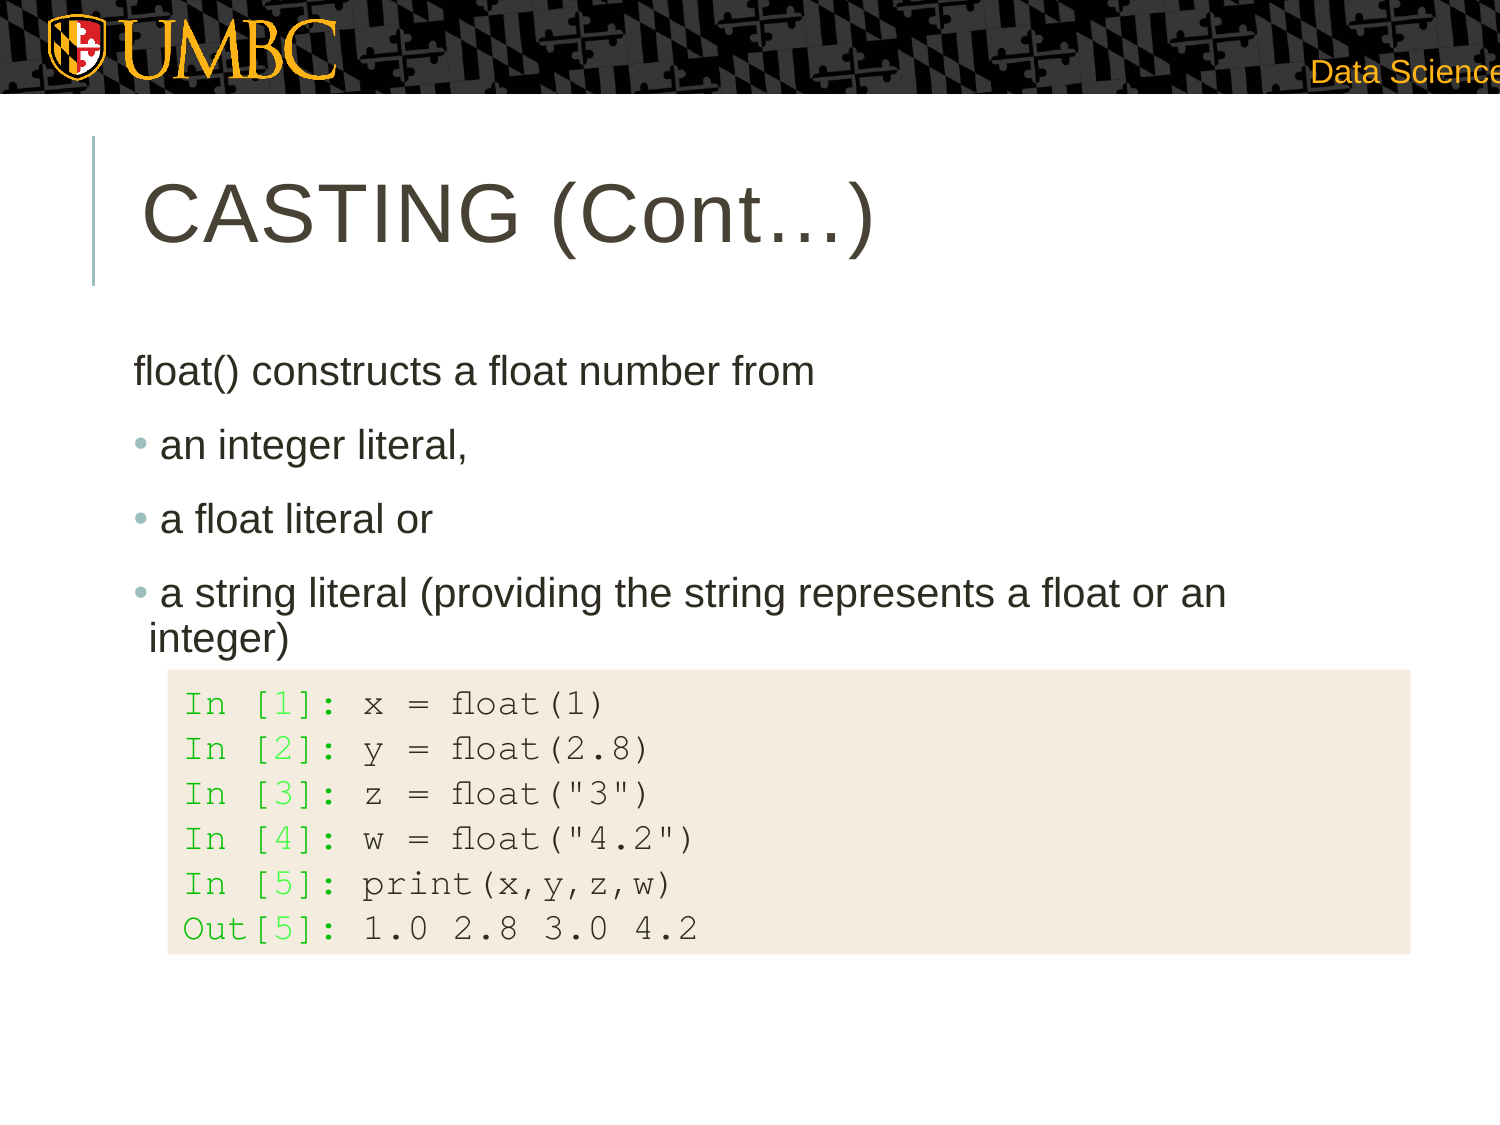

# CASTING (Cont…)
float() constructs a float number from
 an integer literal,
 a float literal or
 a string literal (providing the string represents a float or an integer)
In [1]: x = float(1)
In [2]: y = float(2.8)
In [3]: z = float("3")
In [4]: w = float("4.2")
In [5]: print(x,y,z,w)
Out[5]: 1.0 2.8 3.0 4.2